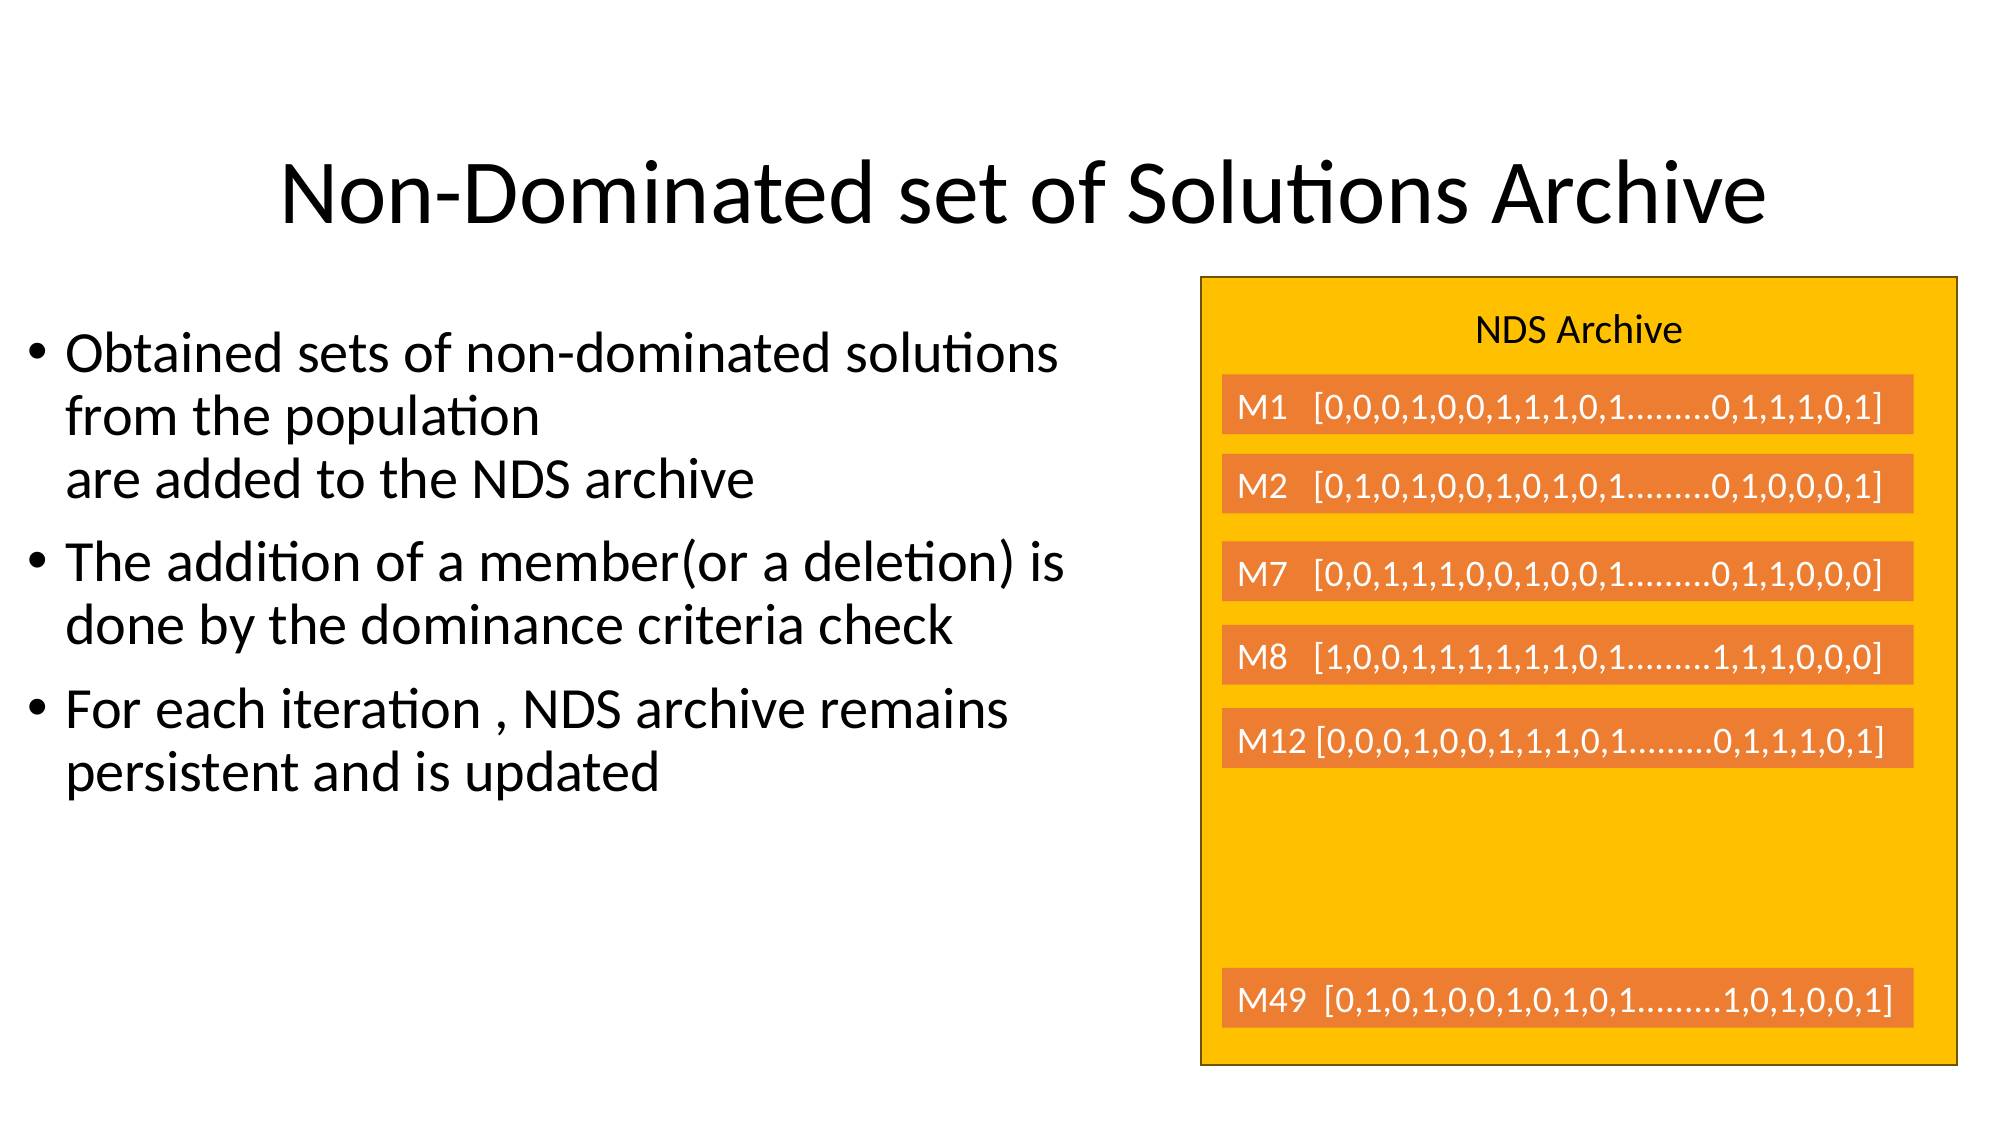

Non-Dominated set of Solutions Archive
# NDS Archive

Obtained sets of non-dominated solutions from the population
are added to the NDS archive
The addition of a member(or a deletion) is done by the dominance criteria check
For each iteration , NDS archive remains
persistent and is updated

M1   [0,0,0,1,0,0,1,1,1,0,1.........0,1,1,1,0,1]
M2   [0,1,0,1,0,0,1,0,1,0,1.........0,1,0,0,0,1]
M7   [0,0,1,1,1,0,0,1,0,0,1.........0,1,1,0,0,0]
M8   [1,0,0,1,1,1,1,1,1,0,1.........1,1,1,0,0,0]
M12 [0,0,0,1,0,0,1,1,1,0,1.........0,1,1,1,0,1]

M49  [0,1,0,1,0,0,1,0,1,0,1.........1,0,1,0,0,1]